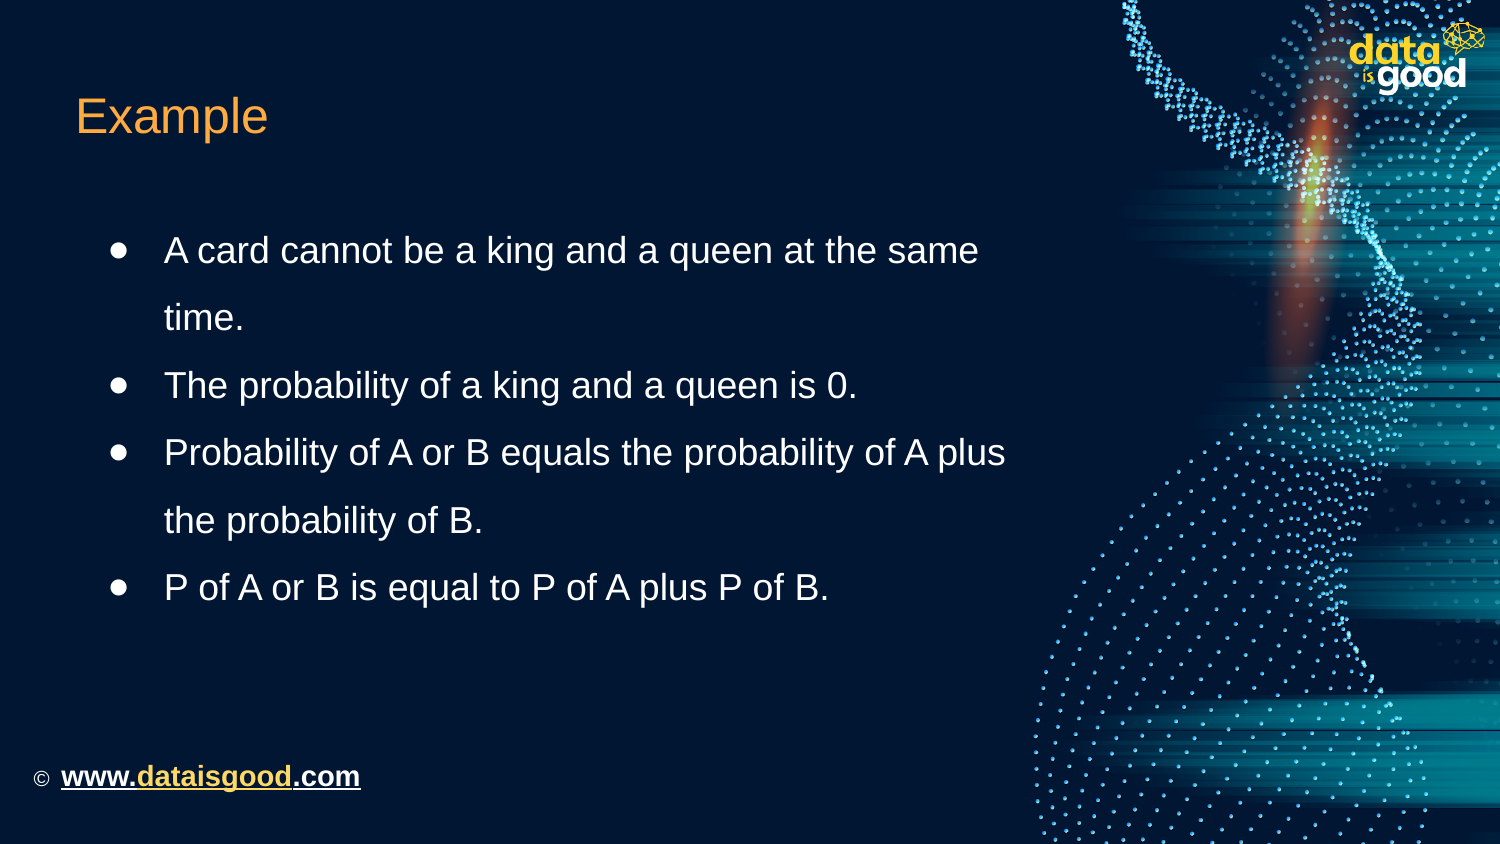

# Example
A card cannot be a king and a queen at the same time.
The probability of a king and a queen is 0.
Probability of A or B equals the probability of A plus the probability of B.
P of A or B is equal to P of A plus P of B.